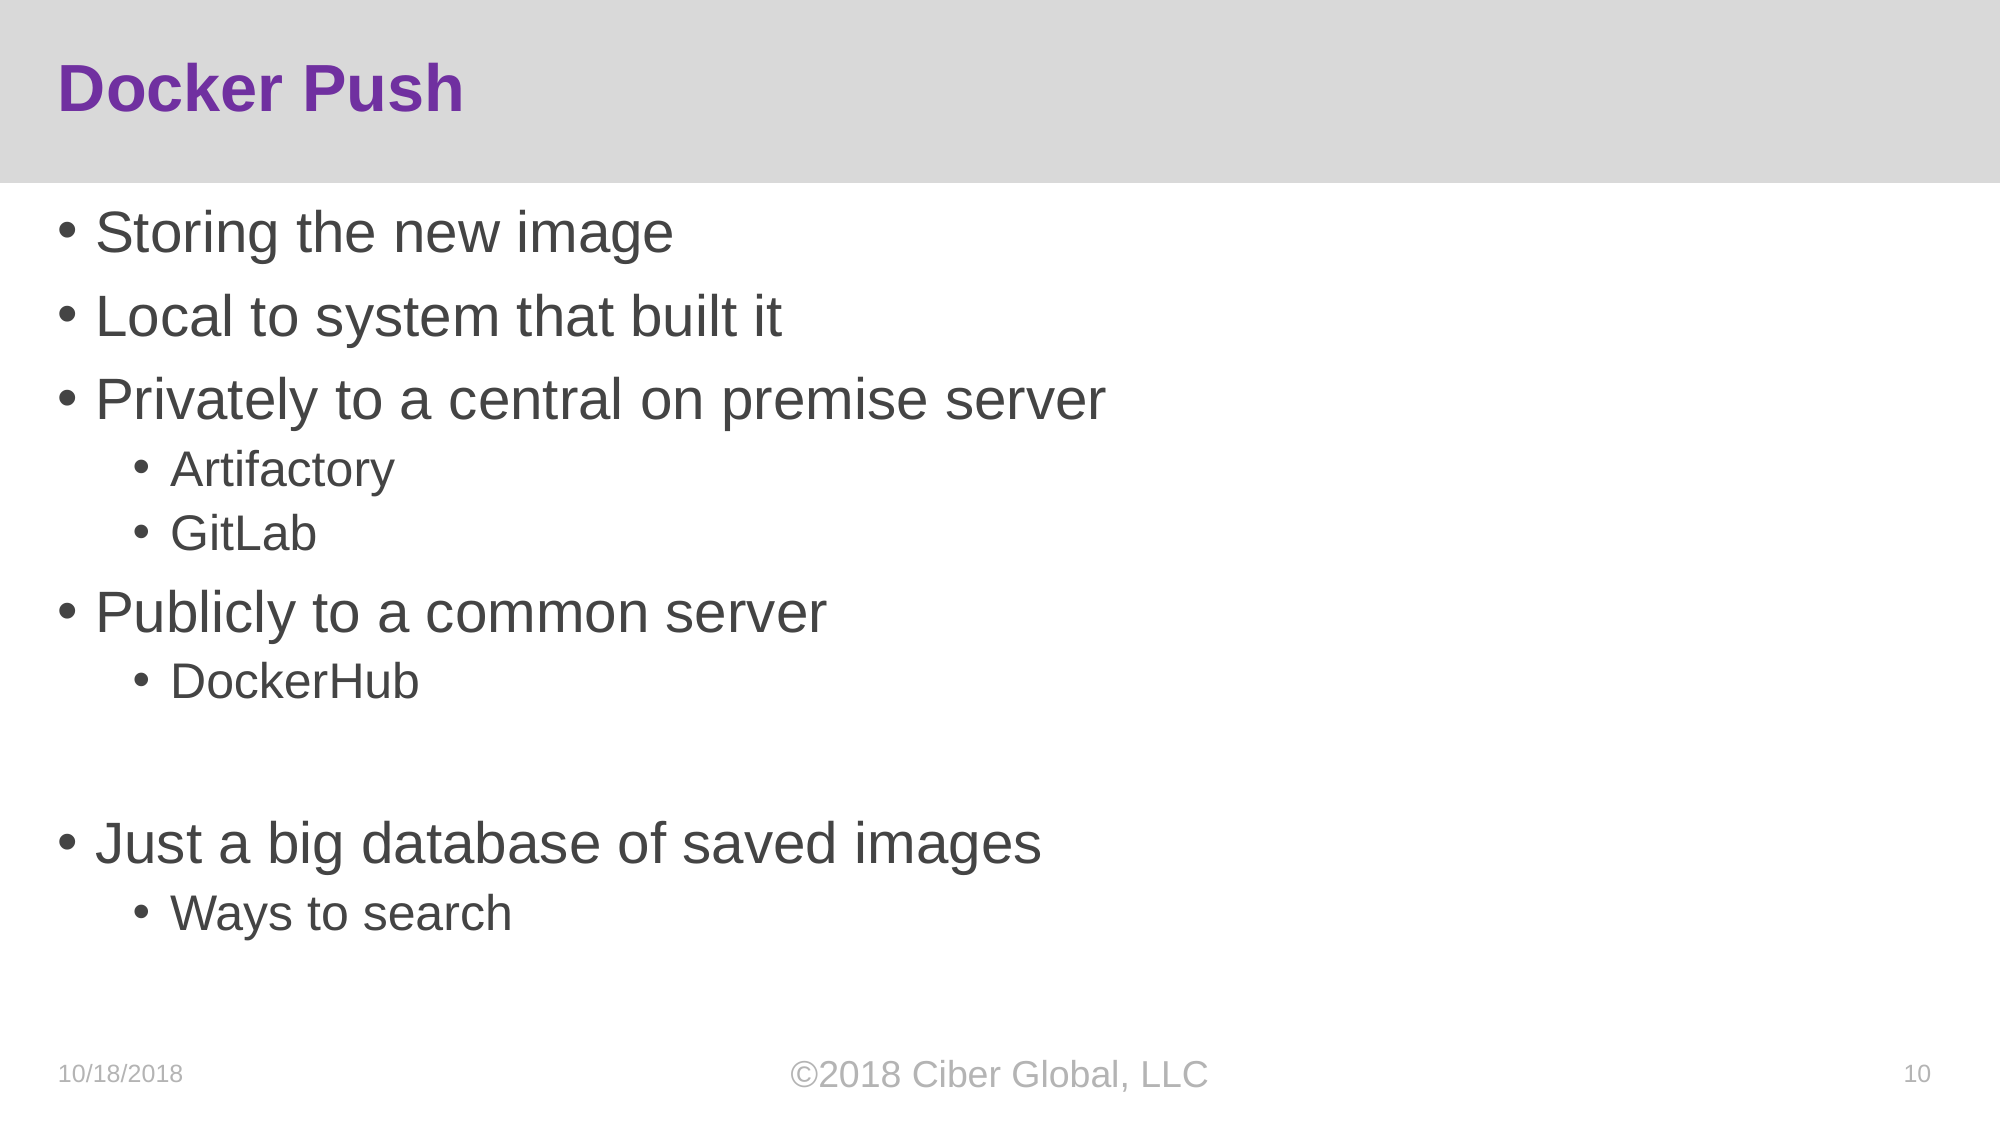

# Docker Push
Storing the new image
Local to system that built it
Privately to a central on premise server
Artifactory
GitLab
Publicly to a common server
DockerHub

Just a big database of saved images
Ways to search

10/18/2018
©2018 Ciber Global, LLC
10